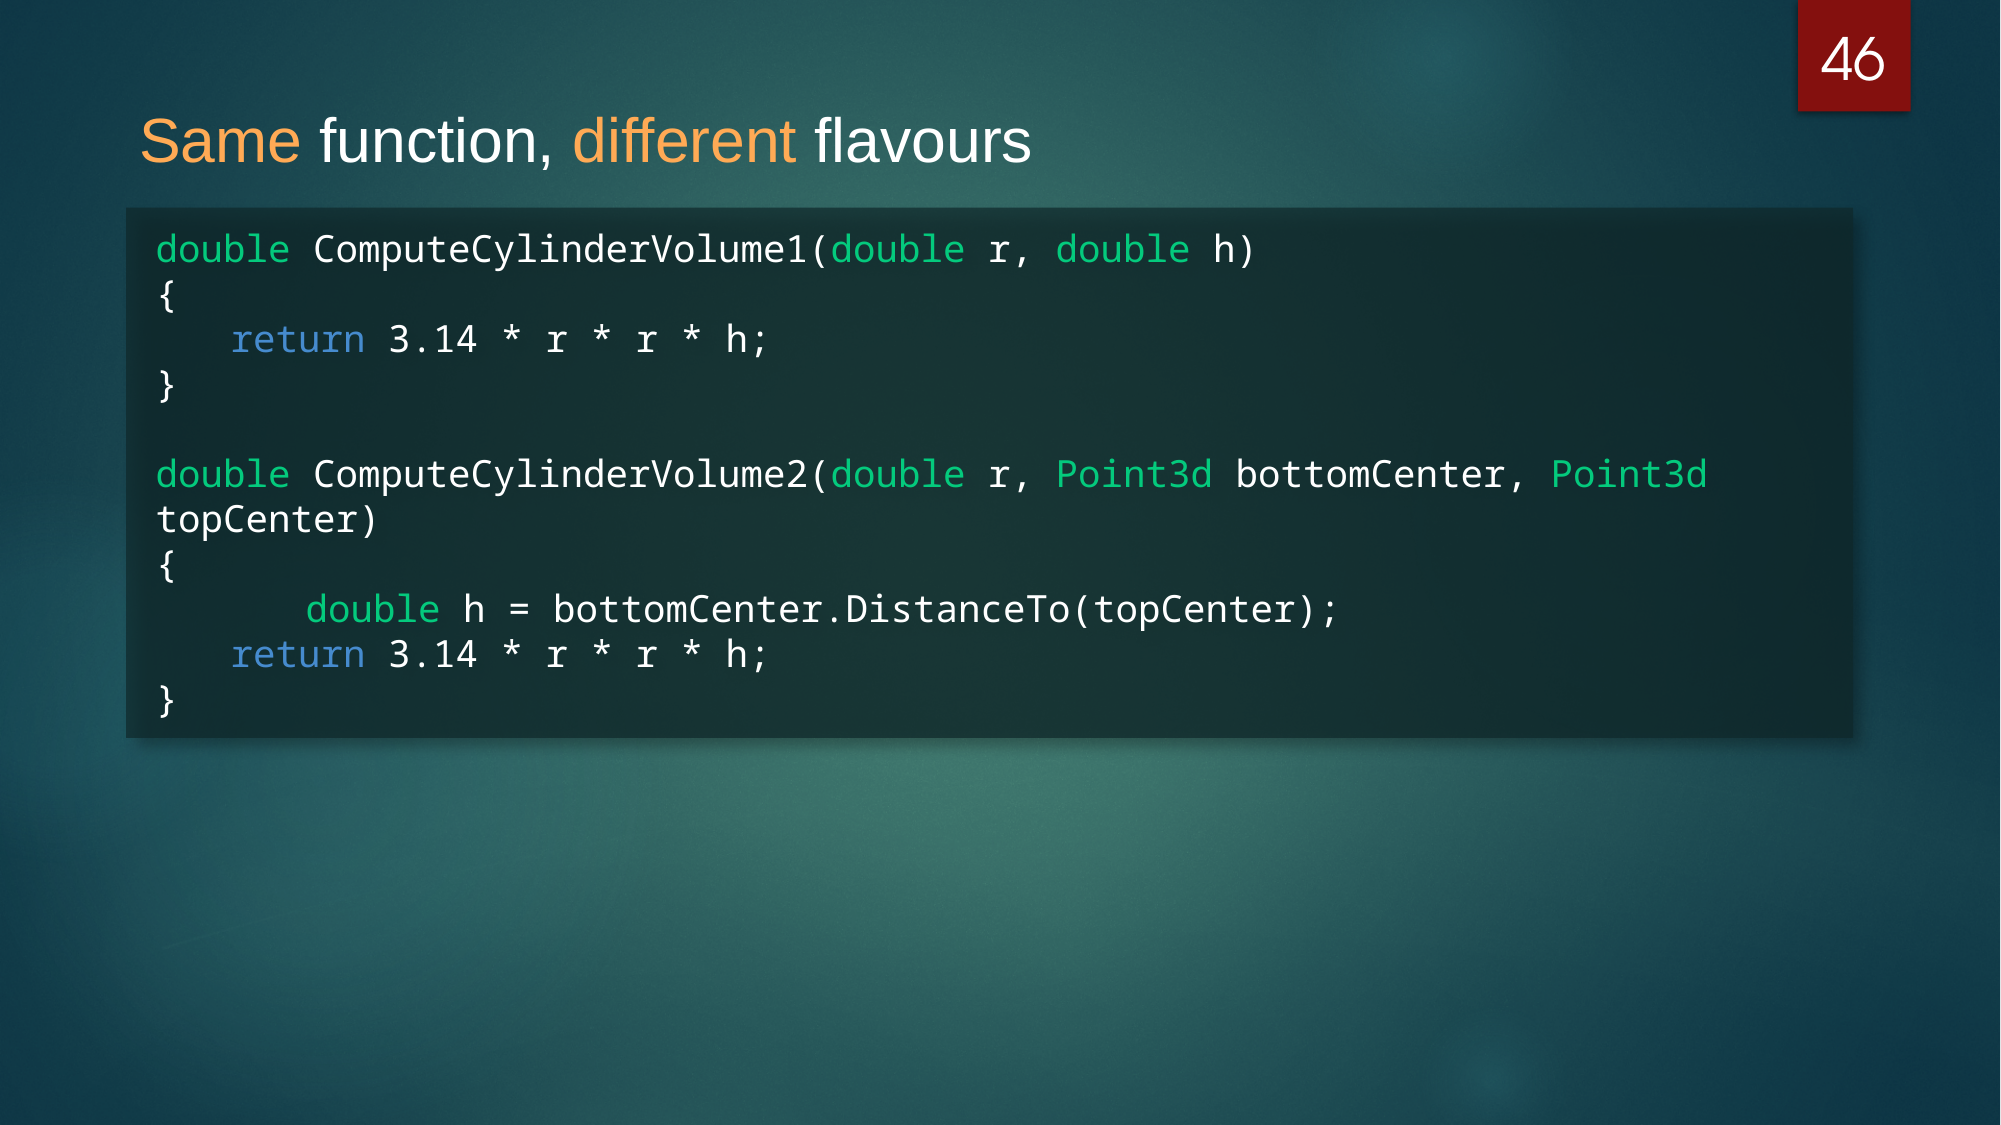

46
Same function, different flavours

double ComputeCylinderVolume1(double r, double h)
{
return 3.14 * r * r * h;
}

double ComputeCylinderVolume2(double r, Point3d bottomCenter, Point3d topCenter)
{
	double h = bottomCenter.DistanceTo(topCenter);
return 3.14 * r * r * h;
}